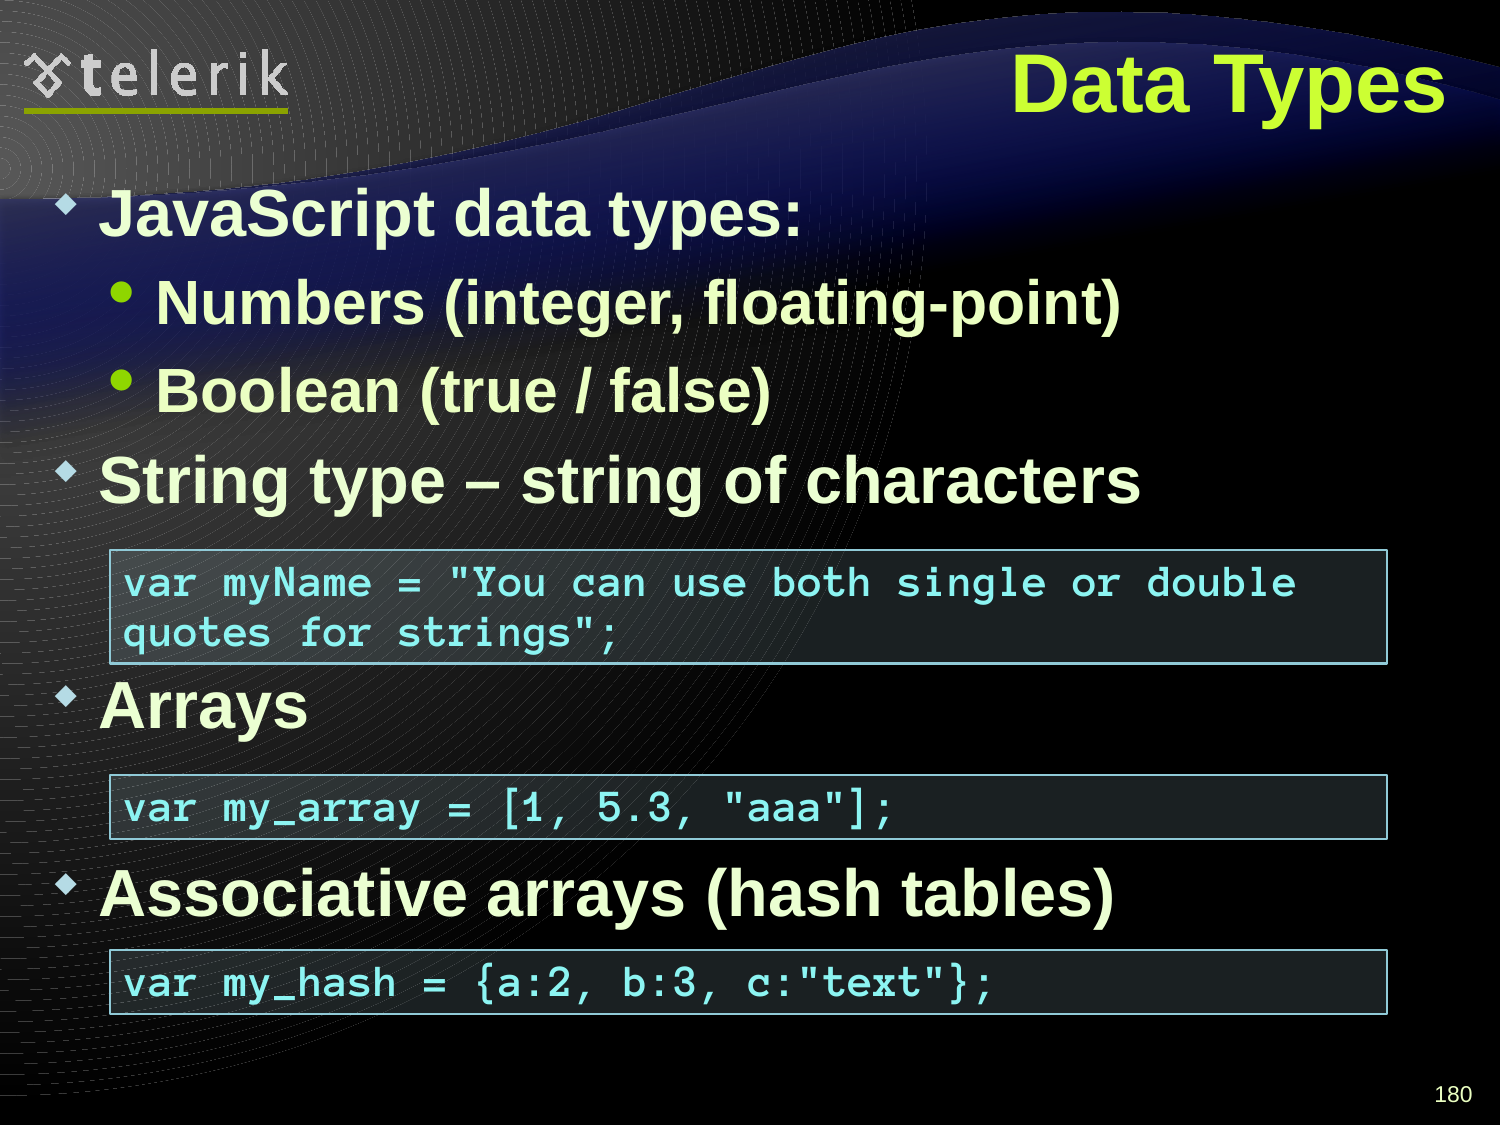

# Data Types
JavaScript data types:
Numbers (integer, floating-point)
Boolean (true / false)
String type – string of characters

Arrays

Associative arrays (hash tables)
var myName = "You can use both single or double quotes for strings";
var my_array = [1, 5.3, "aaa"];
var my_hash = {a:2, b:3, c:"text"};
180